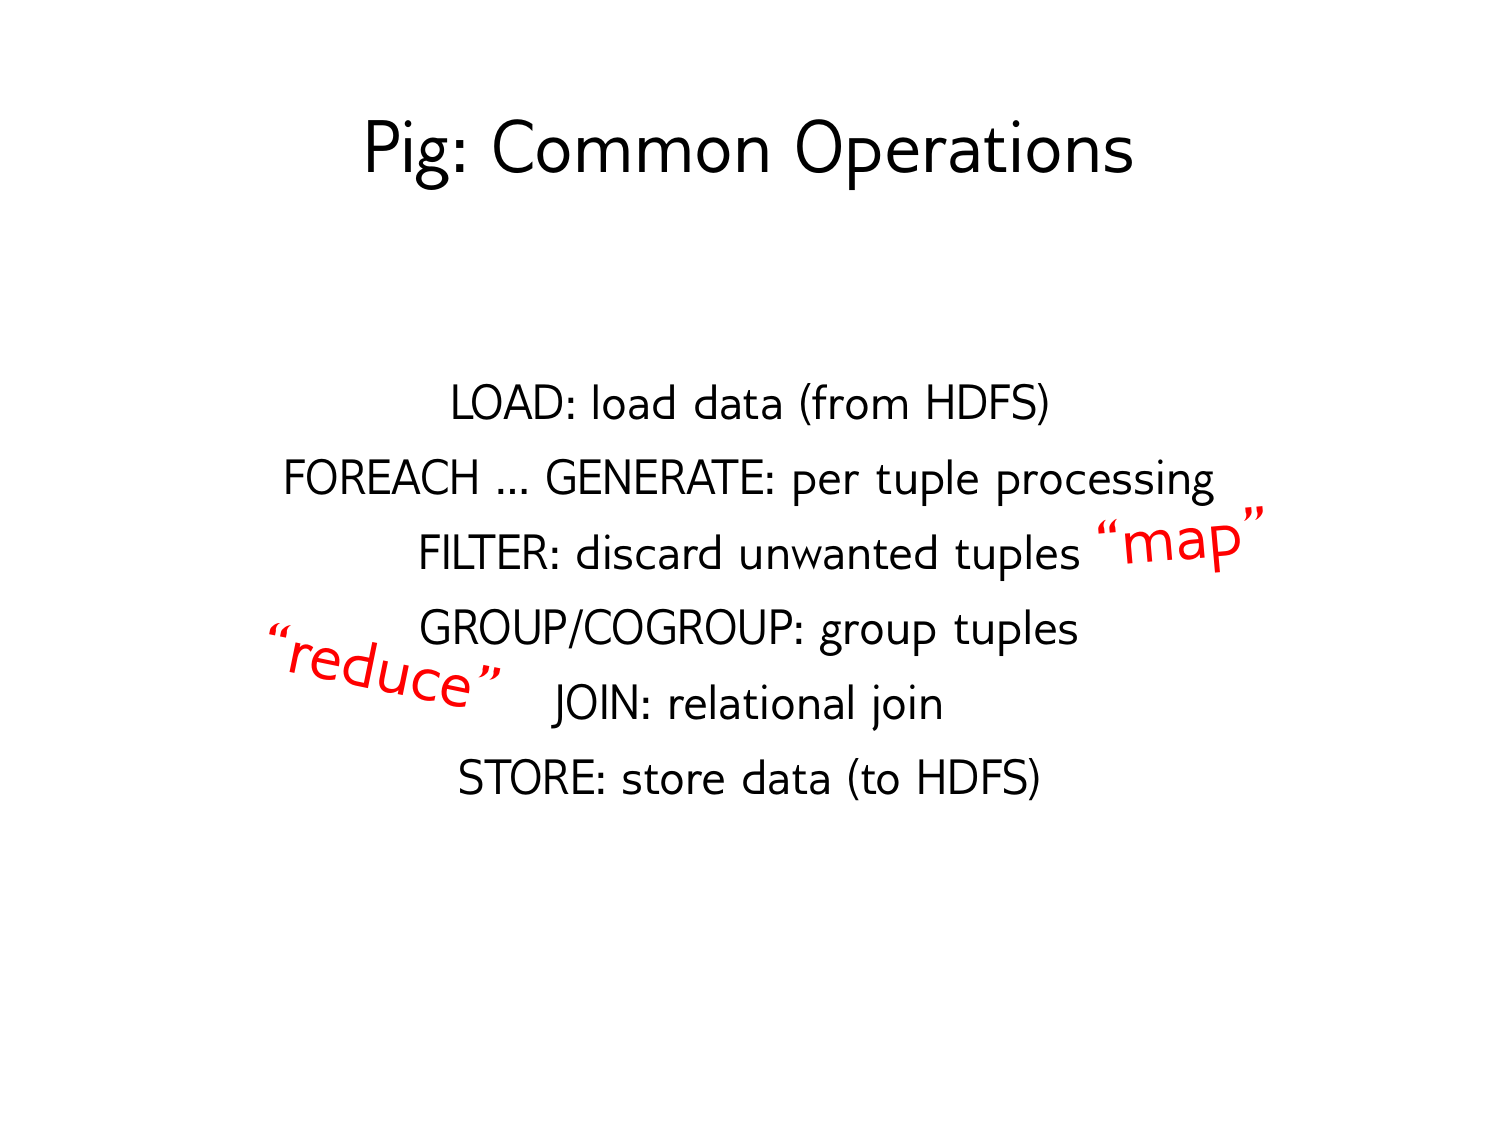

Pig: Common Operations
LOAD: load data (from HDFS)
FOREACH … GENERATE: per tuple processing
“map”
FILTER: discard unwanted tuples
GROUP/COGROUP: group tuples
“reduce”
JOIN: relational join
STORE: store data (to HDFS)